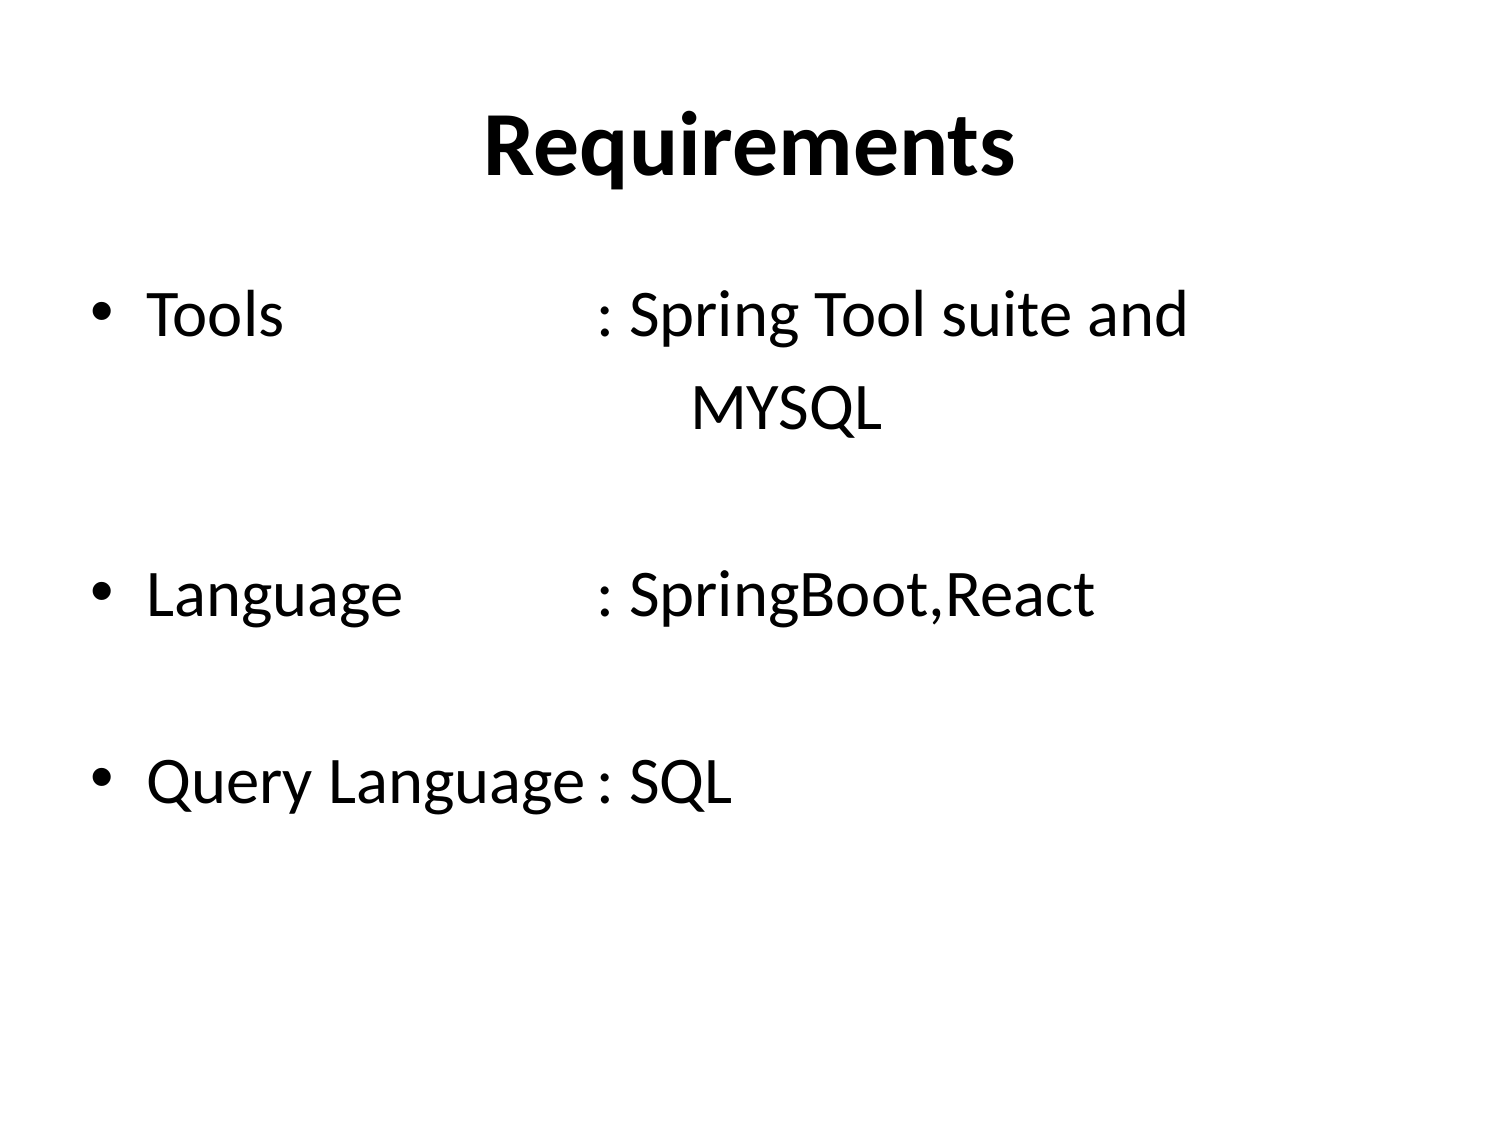

# Requirements
Tools			: Spring Tool suite and
                                        MYSQL

Language		: SpringBoot,React

Query Language	: SQL